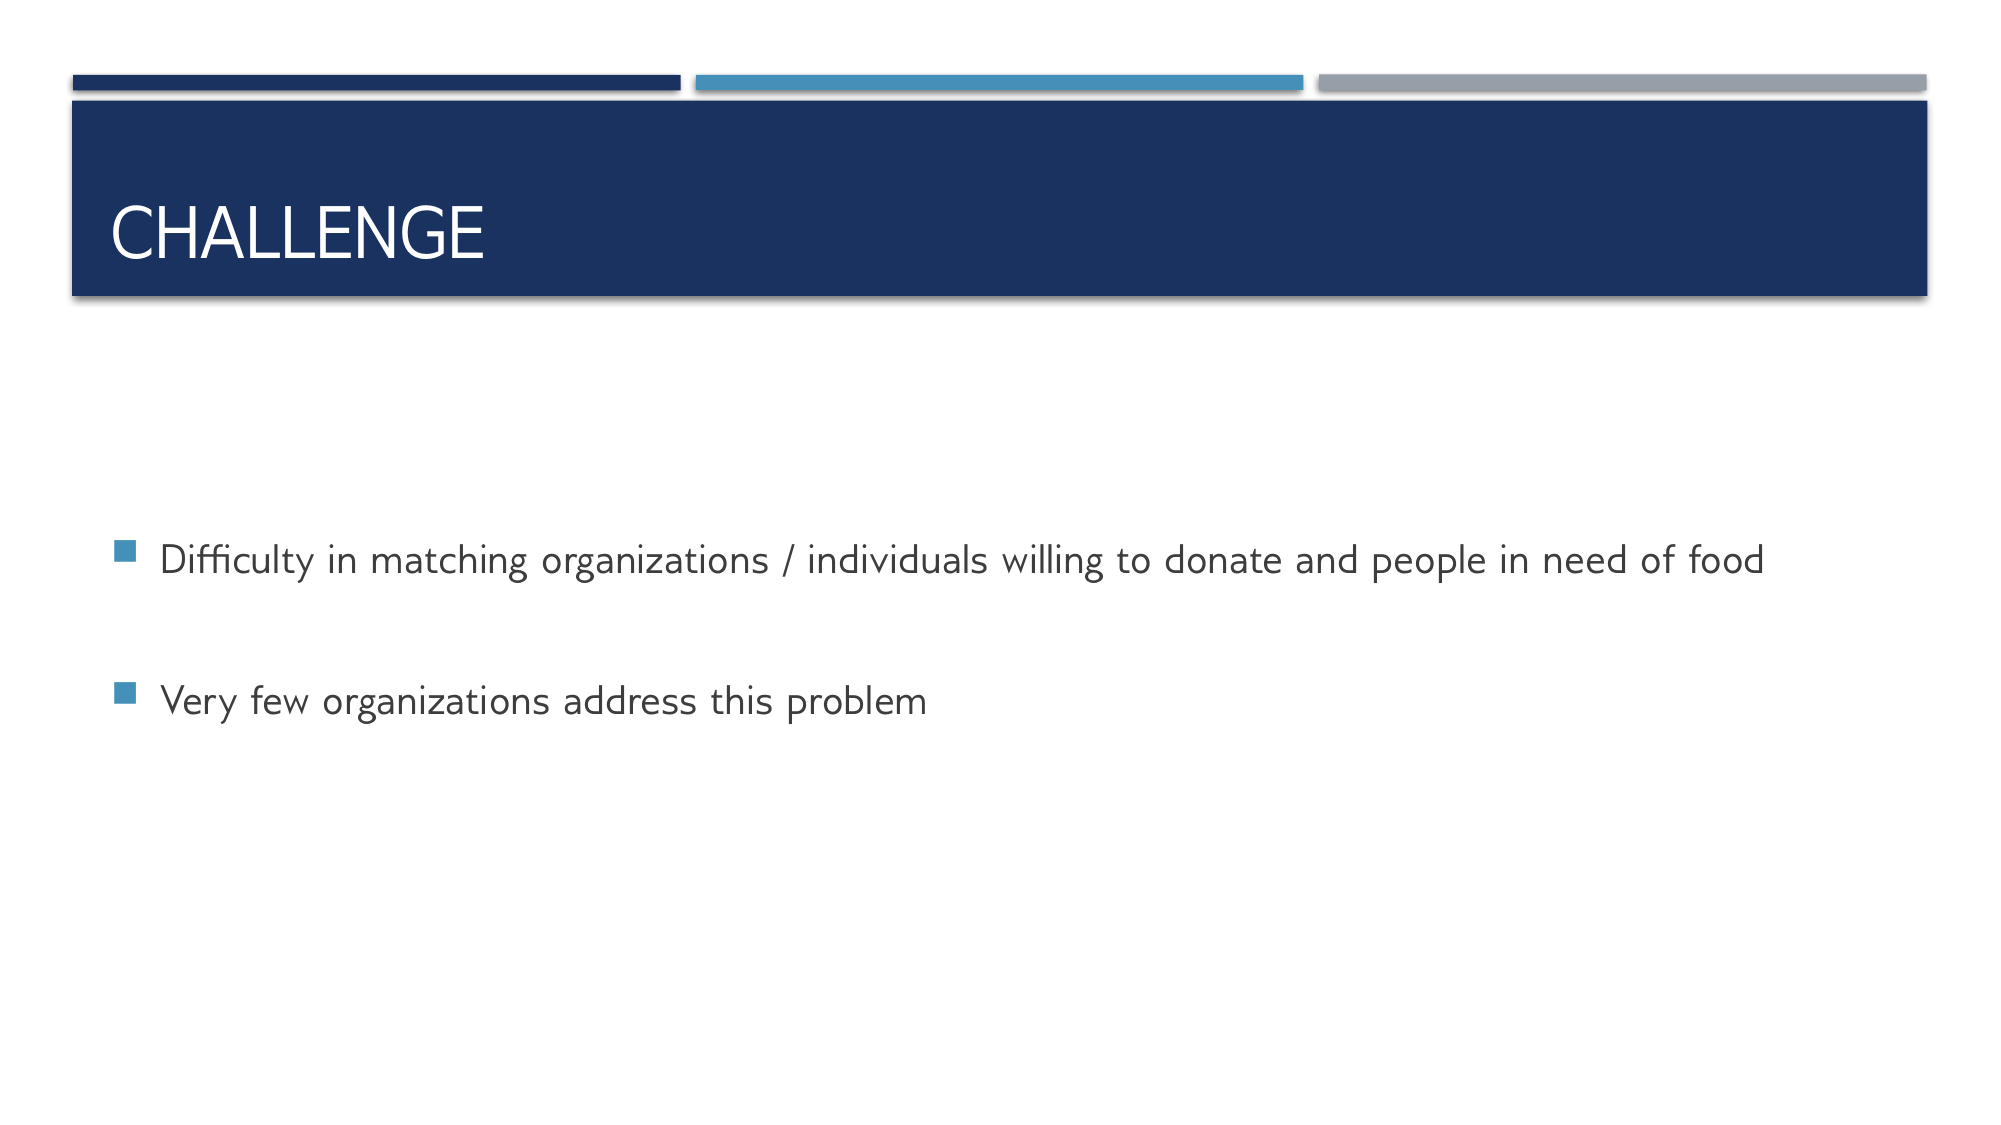

# Challenge
Difficulty in matching organizations / individuals willing to donate and people in need of food

Very few organizations address this problem